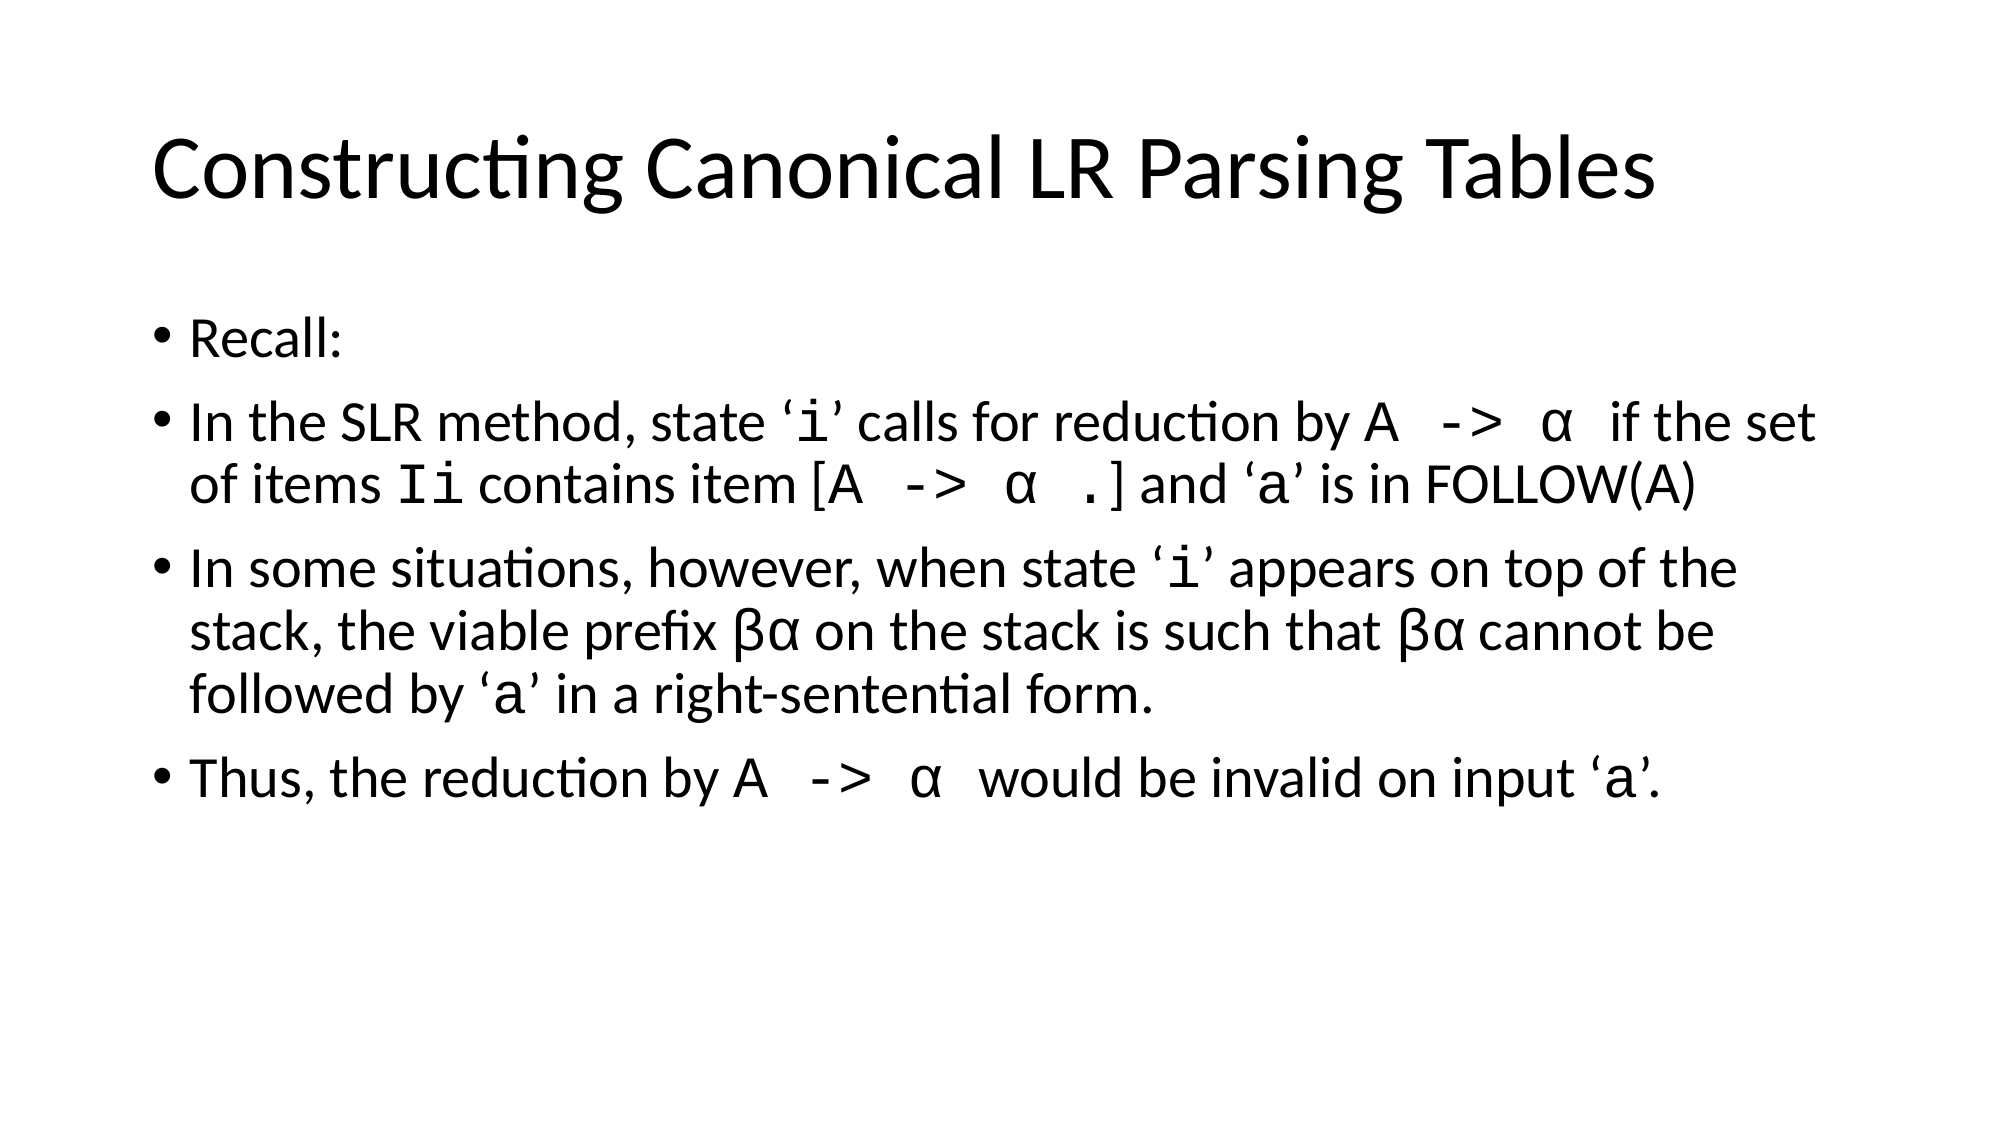

# Constructing Canonical LR Parsing Tables
Recall:
In the SLR method, state ‘i’ calls for reduction by A -> α if the set of items Ii contains item [A -> α .] and ‘a’ is in FOLLOW(A)
In some situations, however, when state ‘i’ appears on top of the stack, the viable prefix βα on the stack is such that βα cannot be followed by ‘a’ in a right-sentential form.
Thus, the reduction by A -> α would be invalid on input ‘a’.